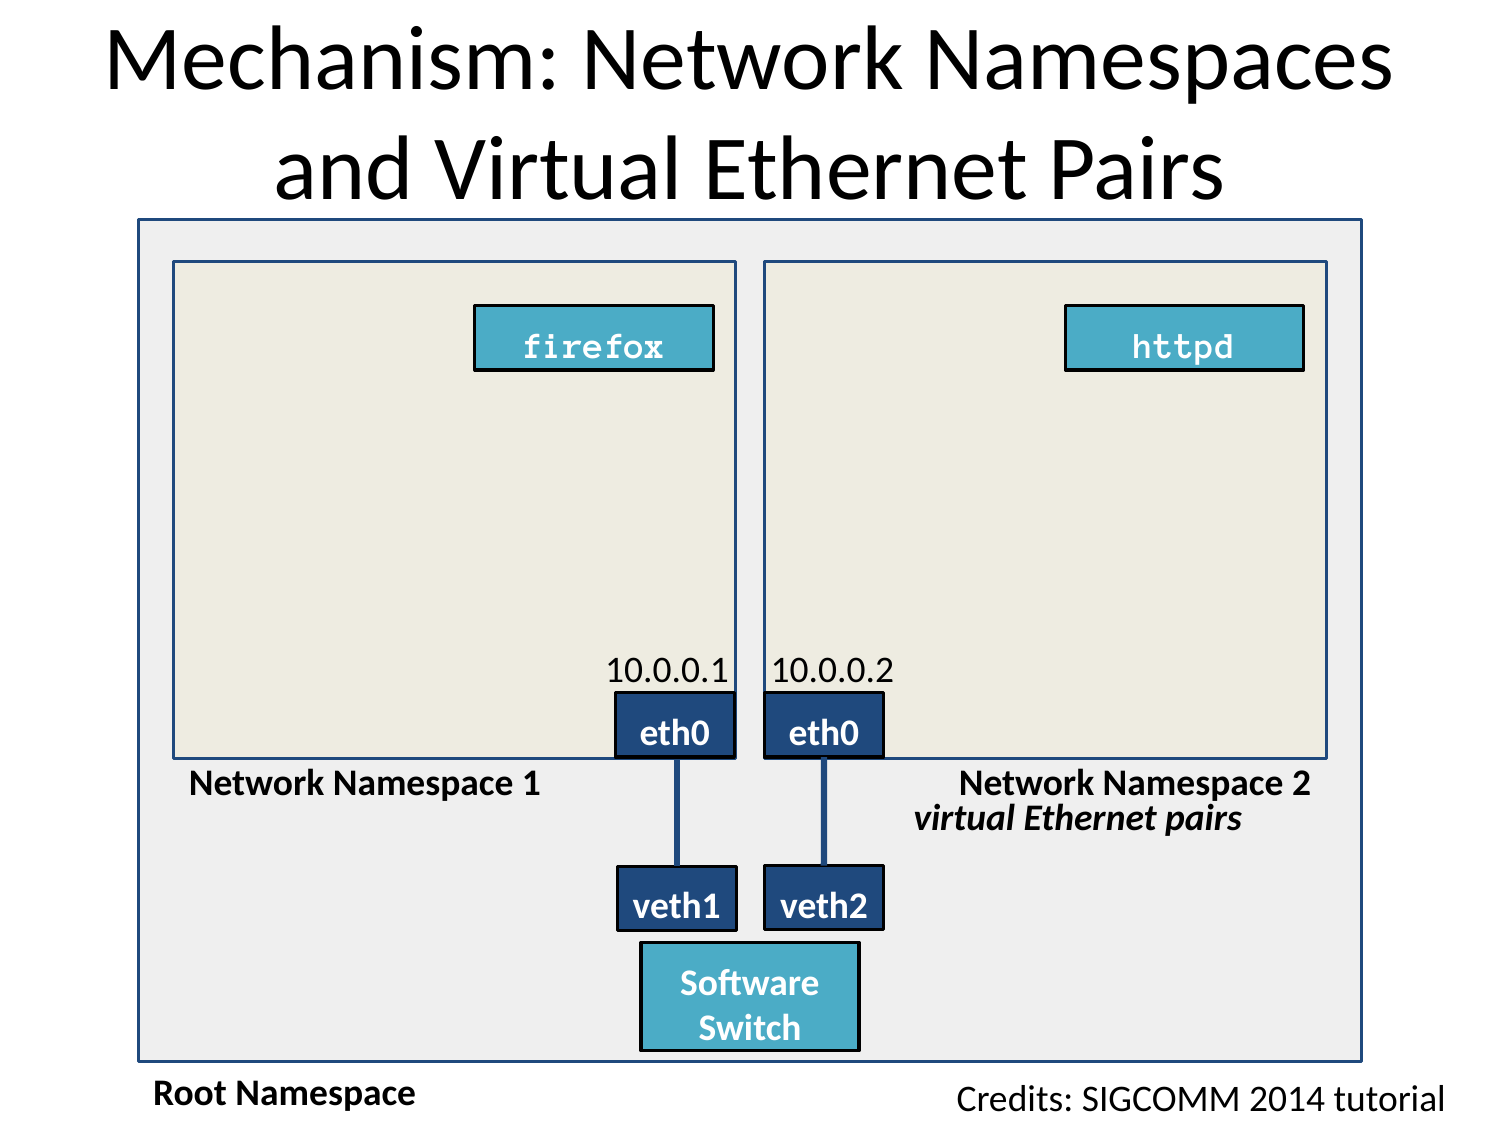

# Mechanism: Network Namespaces and Virtual Ethernet Pairs

Root Namespace

Network Namespace 1
firefox

Network Namespace 2
httpd
10.0.0.1
10.0.0.2
eth0

eth0

eth0

virtual Ethernet pairs
veth2

veth1

Software Switch
Credits: SIGCOMM 2014 tutorial